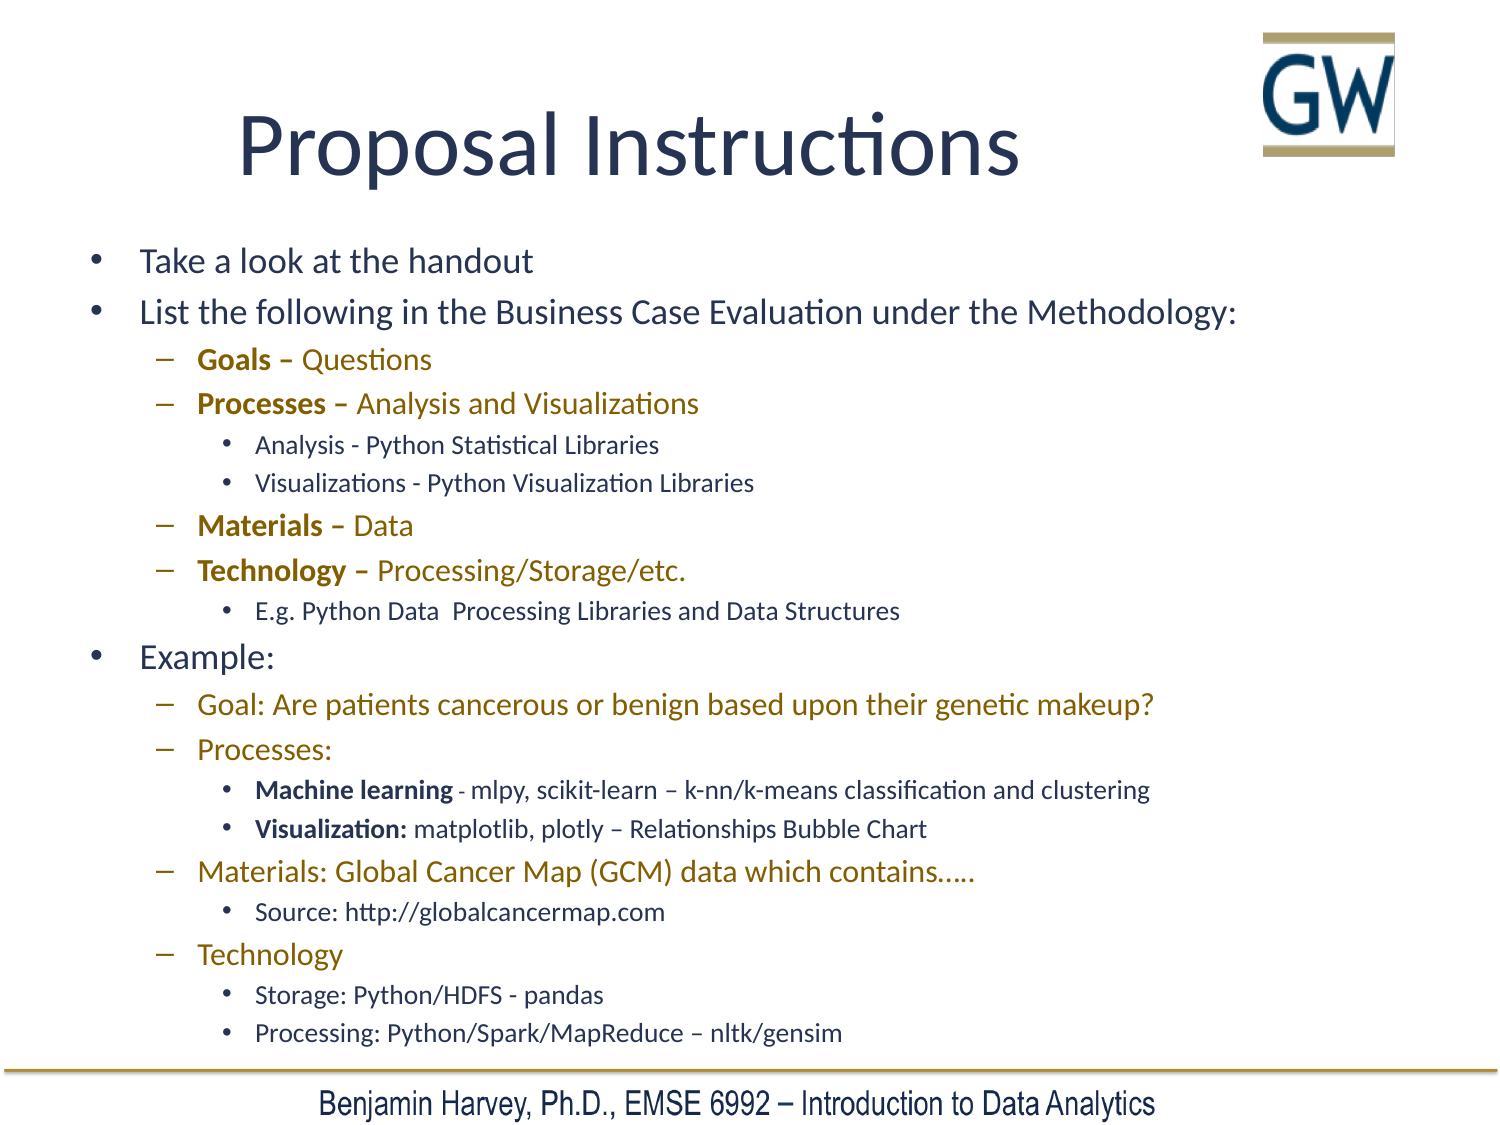

# Proposal Instructions
Take a look at the handout
List the following in the Business Case Evaluation under the Methodology:
Goals – Questions
Processes – Analysis and Visualizations
Analysis - Python Statistical Libraries
Visualizations - Python Visualization Libraries
Materials – Data
Technology – Processing/Storage/etc.
E.g. Python Data  Processing Libraries and Data Structures
Example:
Goal: Are patients cancerous or benign based upon their genetic makeup?
Processes:
Machine learning - mlpy, scikit-learn – k-nn/k-means classification and clustering
Visualization: matplotlib, plotly – Relationships Bubble Chart
Materials: Global Cancer Map (GCM) data which contains…..
Source: http://globalcancermap.com
Technology
Storage: Python/HDFS - pandas
Processing: Python/Spark/MapReduce – nltk/gensim